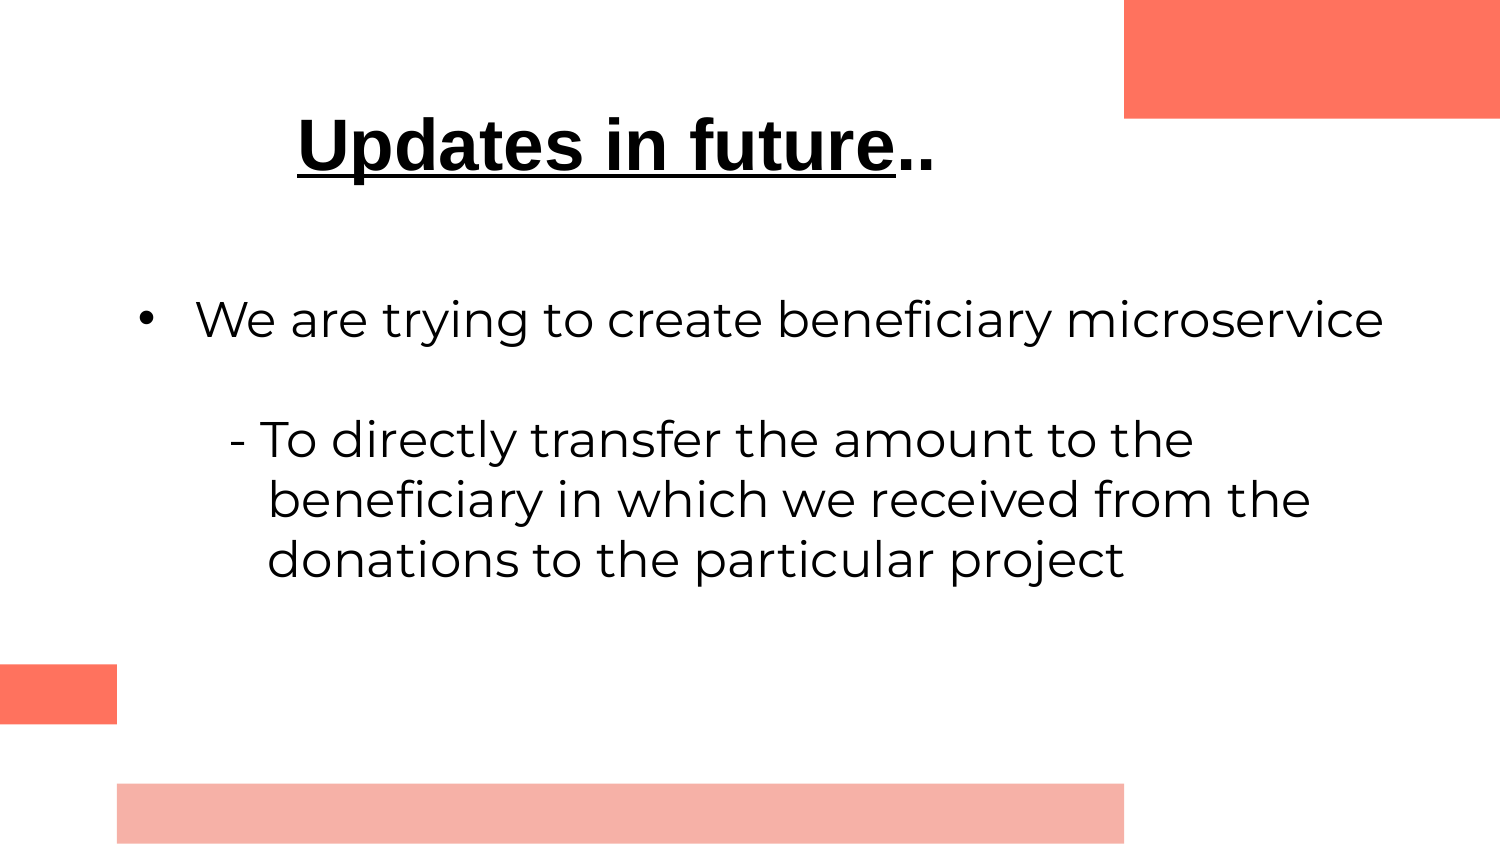

# Updates in future..
We are trying to create beneficiary microservice

       - To directly transfer the amount to the
          beneficiary in which we received from the
          donations to the particular project